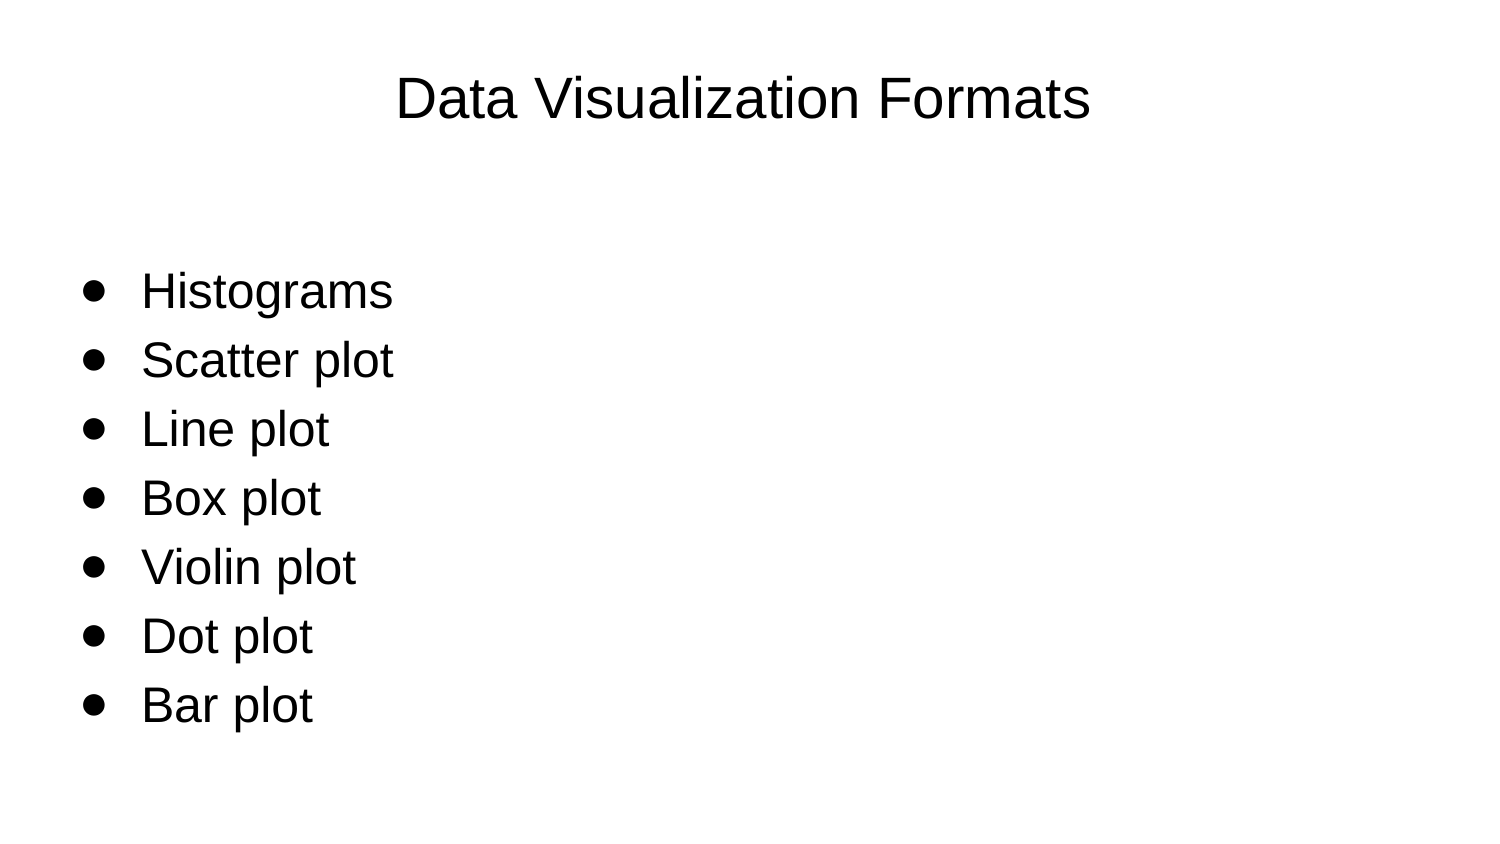

# Data Visualization Formats
Histograms
Scatter plot
Line plot
Box plot
Violin plot
Dot plot
Bar plot